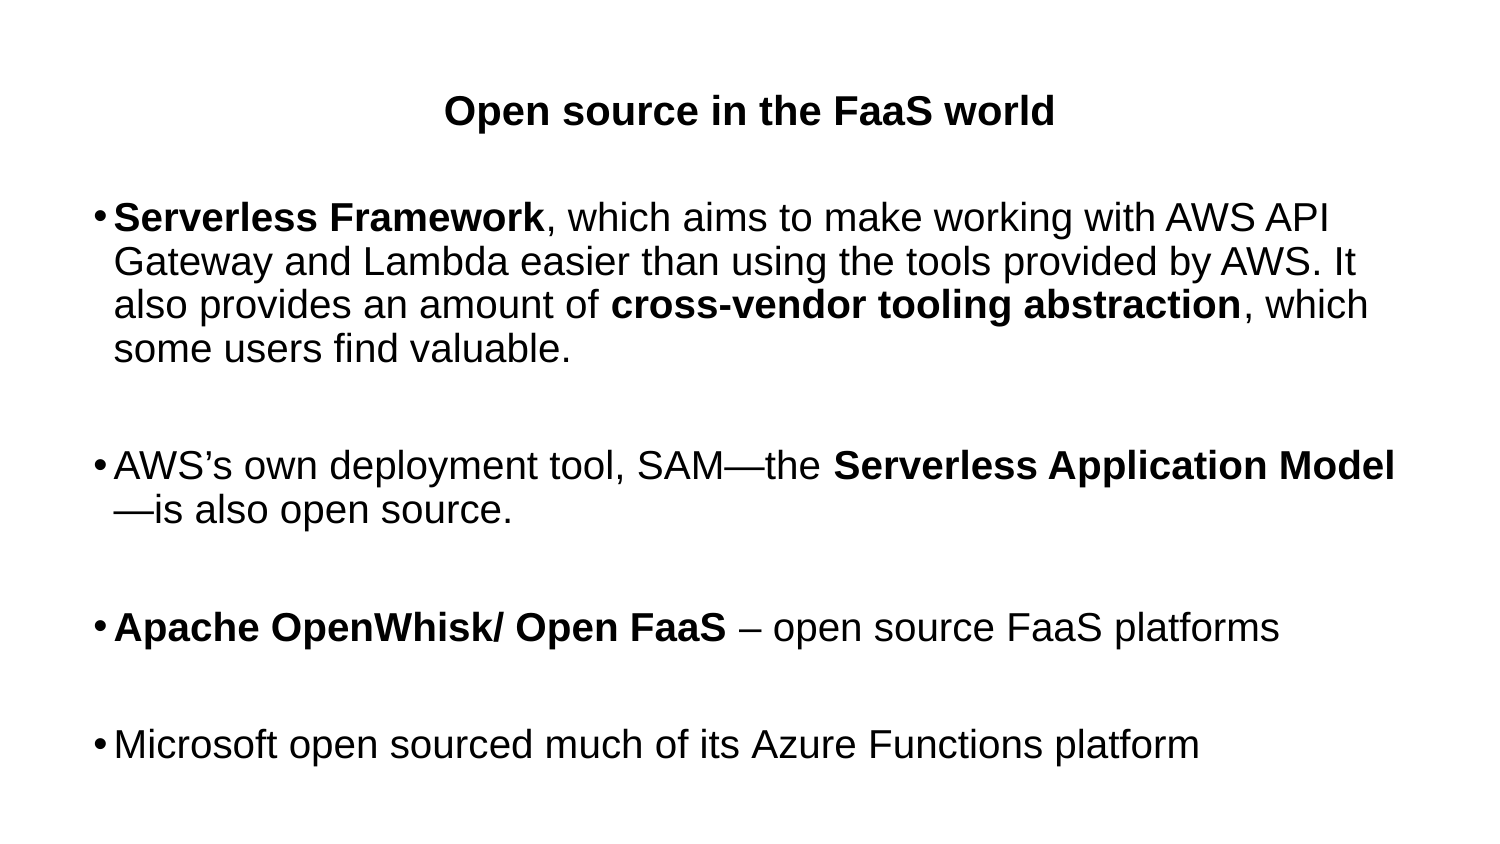

# Open source in the FaaS world
Serverless Framework, which aims to make working with AWS API Gateway and Lambda easier than using the tools provided by AWS. It also provides an amount of cross-vendor tooling abstraction, which some users find valuable.

AWS’s own deployment tool, SAM—the Serverless Application Model—is also open source.

Apache OpenWhisk/ Open FaaS – open source FaaS platforms

Microsoft open sourced much of its Azure Functions platform